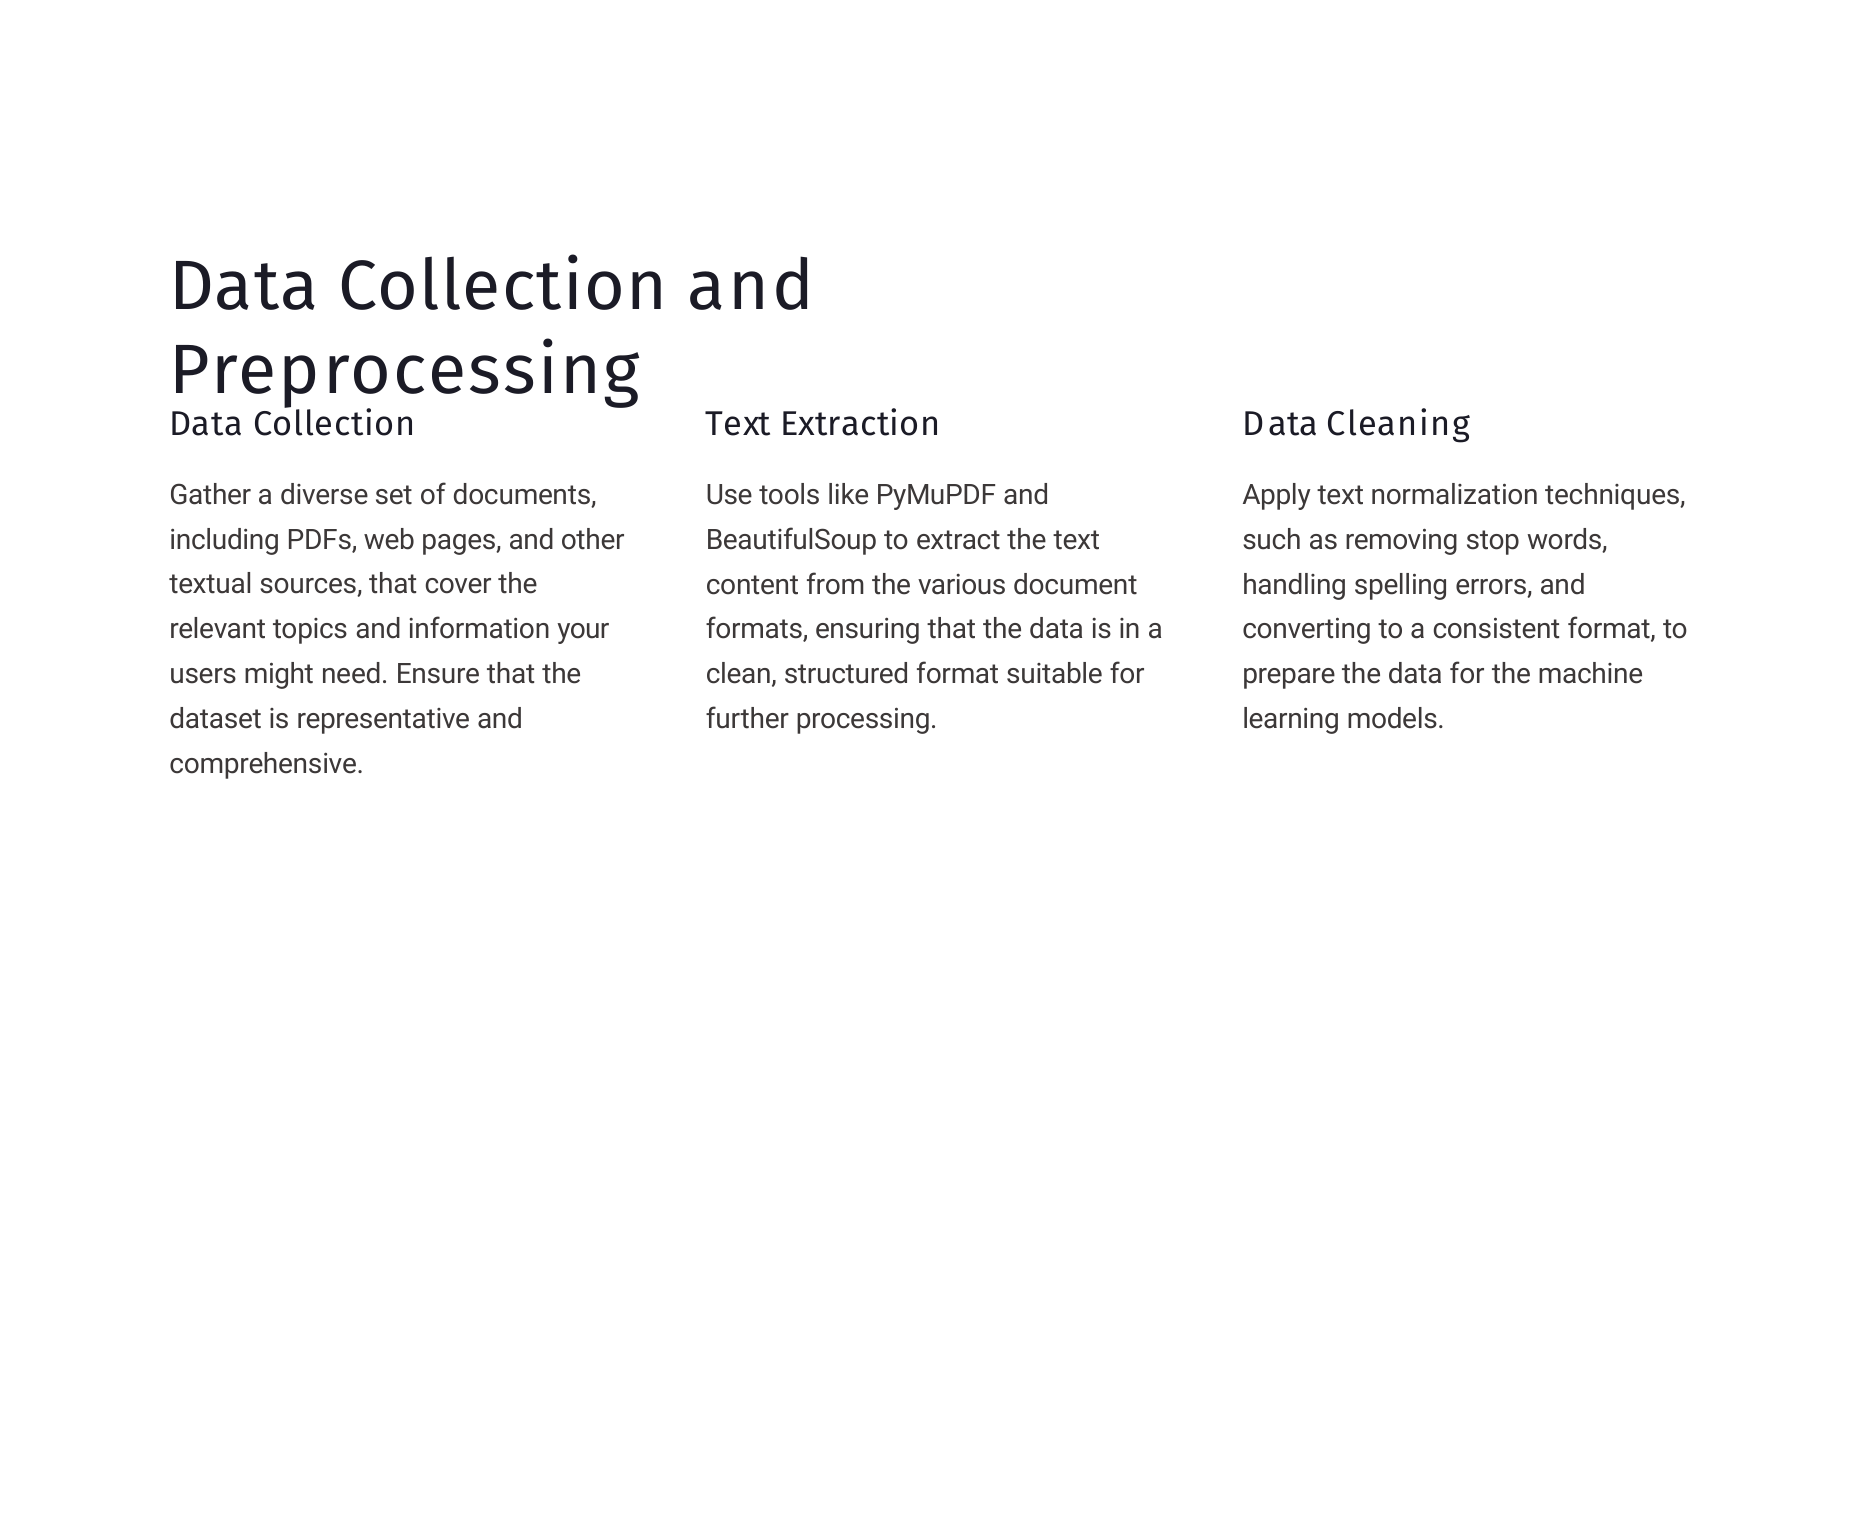

# Data Collection and Preprocessing
Data Collection
Text Extraction
Data Cleaning
Gather a diverse set of documents,  including PDFs, web pages, and other  textual sources, that cover the  relevant topics and information your  users might need. Ensure that the  dataset is representative and  comprehensive.
Use tools like PyMuPDF and  BeautifulSoup to extract the text  content from the various document  formats, ensuring that the data is in a  clean, structured format suitable for  further processing.
Apply text normalization techniques,  such as removing stop words,  handling spelling errors, and  converting to a consistent format, to  prepare the data for the machine  learning models.